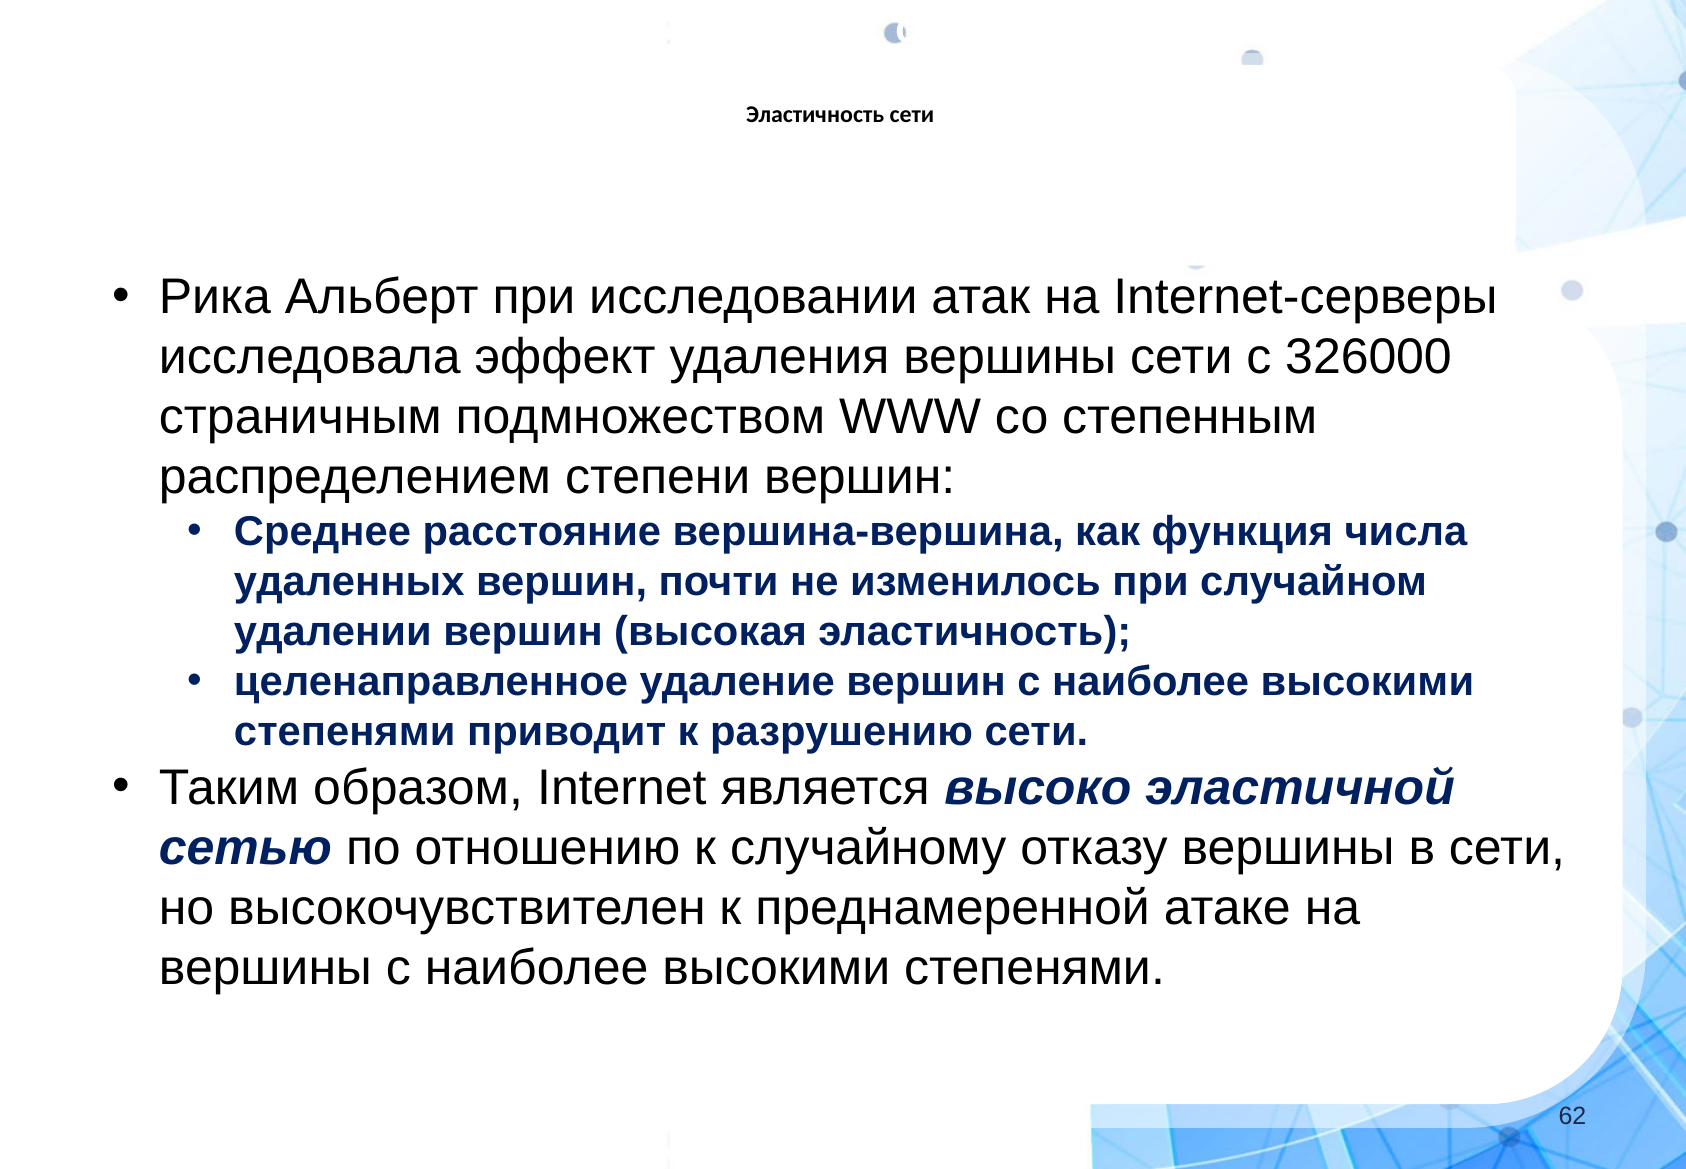

Сложные сети

# Эластичность сети
Рика Альберт при исследовании атак на Internet-серверы исследовала эффект удаления вершины сети с 326000 страничным подмножеством WWW со степенным распределением степени вершин:
Среднее расстояние вершина-вершина, как функция числа удаленных вершин, почти не изменилось при случайном
удалении вершин (высокая эластичность);
целенаправленное удаление вершин с наиболее высокими степенями приводит к разрушению сети.
Таким образом, Internet является высоко эластичной сетью по отношению к случайному отказу вершины в сети, но высокочувствителен к преднамеренной атаке на вершины с наиболее высокими степенями.
62